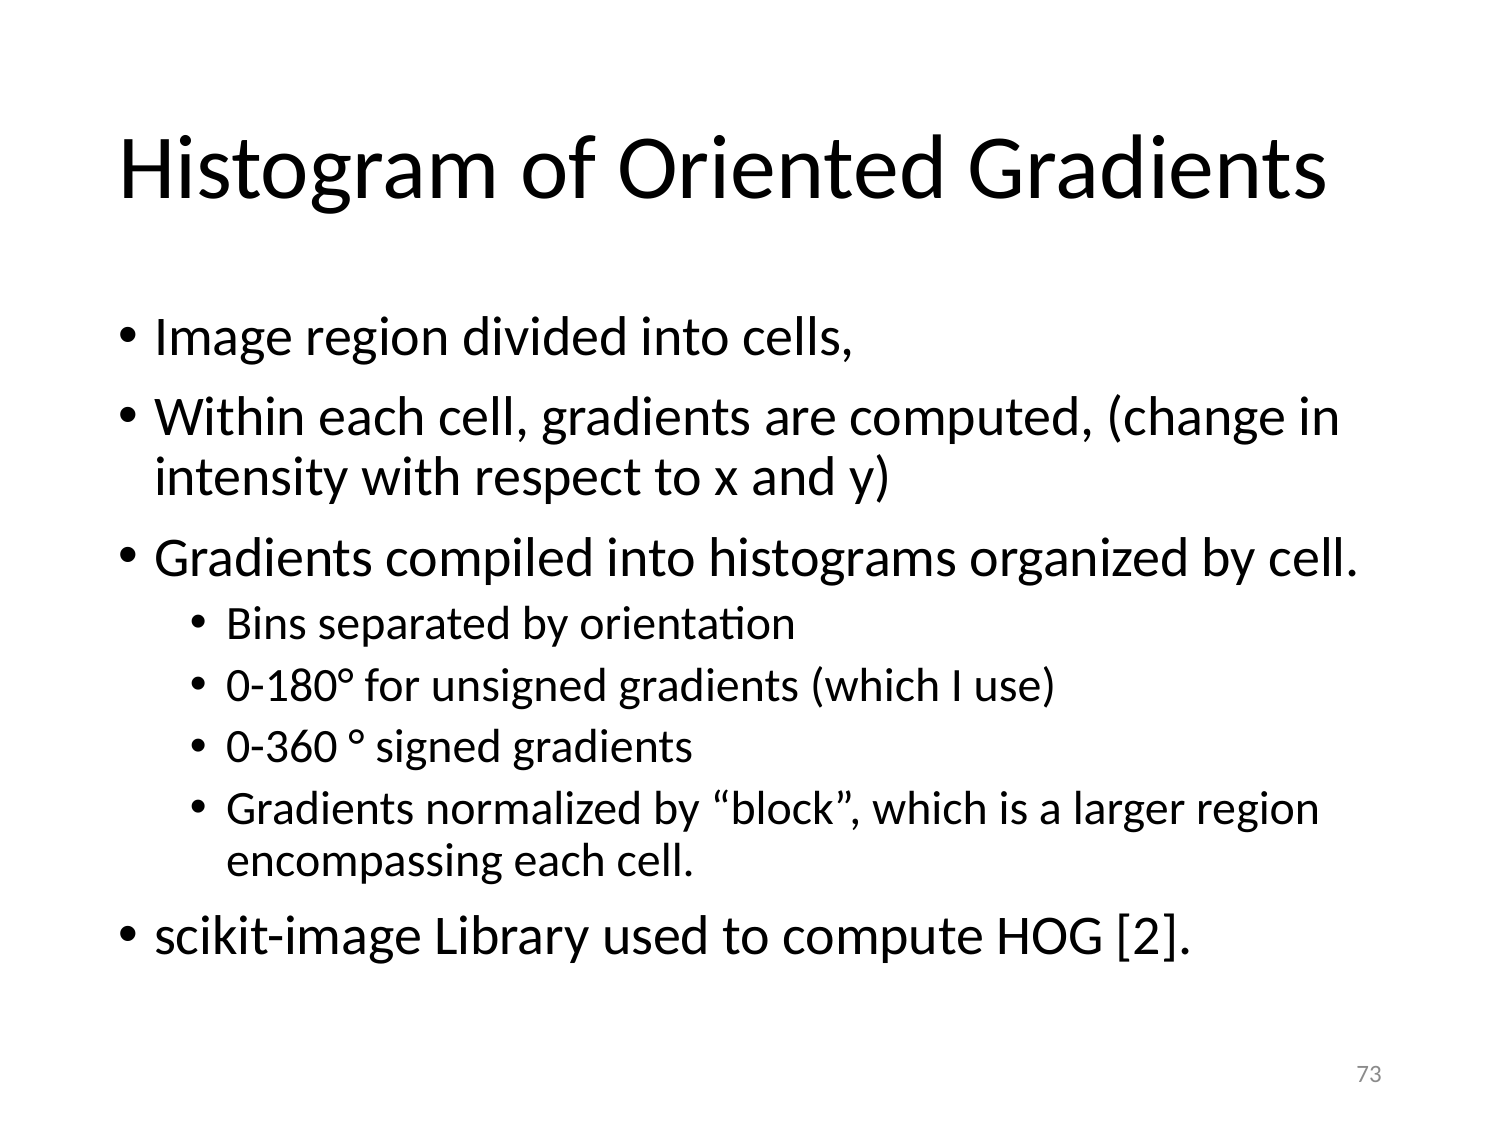

# Histogram of Oriented Gradients
Image region divided into cells,
Within each cell, gradients are computed, (change in intensity with respect to x and y)
Gradients compiled into histograms organized by cell.
Bins separated by orientation
0-180° for unsigned gradients (which I use)
0-360 ° signed gradients
Gradients normalized by “block”, which is a larger region encompassing each cell.
scikit-image Library used to compute HOG [2].
73